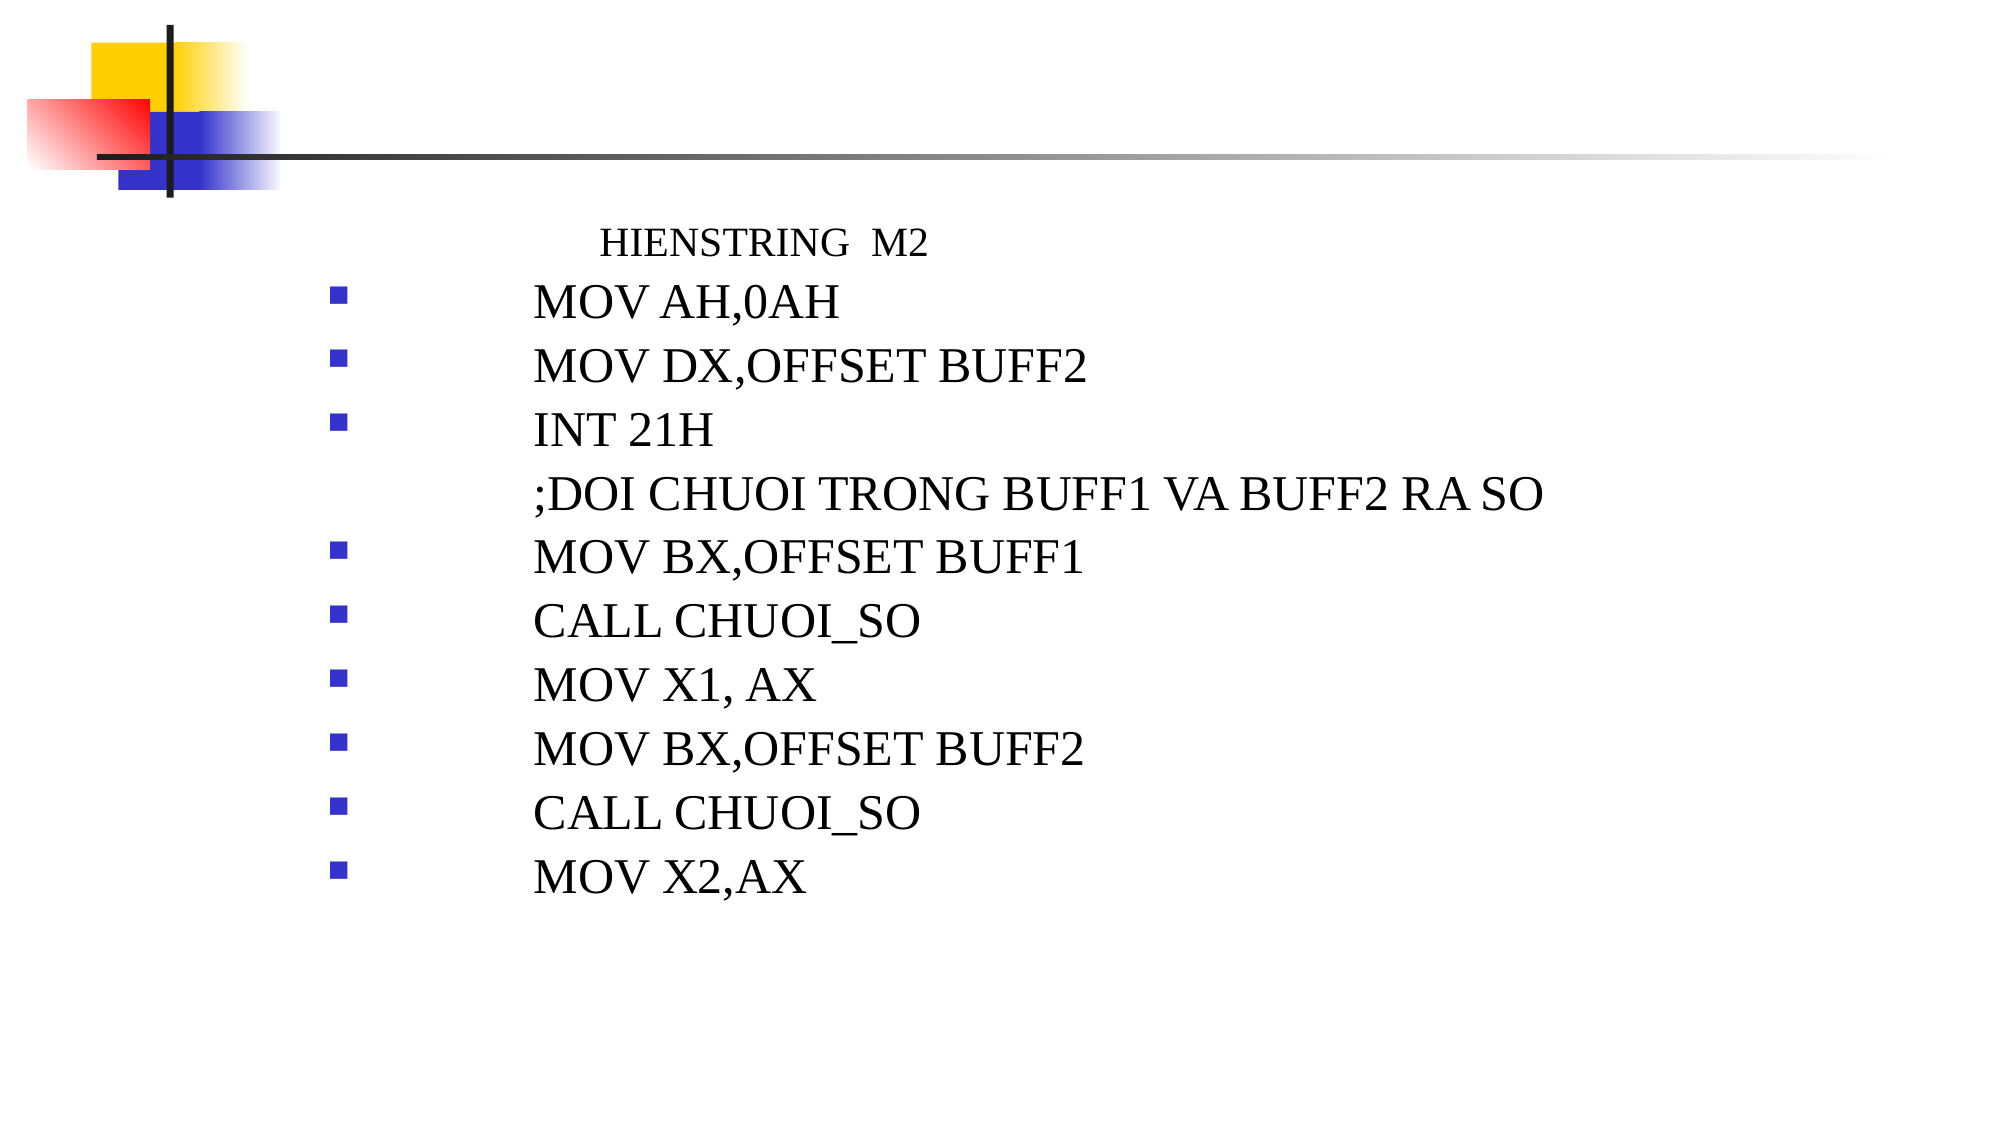

#
		HIENSTRING  M2
	MOV AH,0AH
	MOV DX,OFFSET BUFF2
	INT 21H
		;DOI CHUOI TRONG BUFF1 VA BUFF2 RA SO
	MOV BX,OFFSET BUFF1
	CALL CHUOI_SO
	MOV X1, AX
	MOV BX,OFFSET BUFF2
	CALL CHUOI_SO
	MOV X2,AX